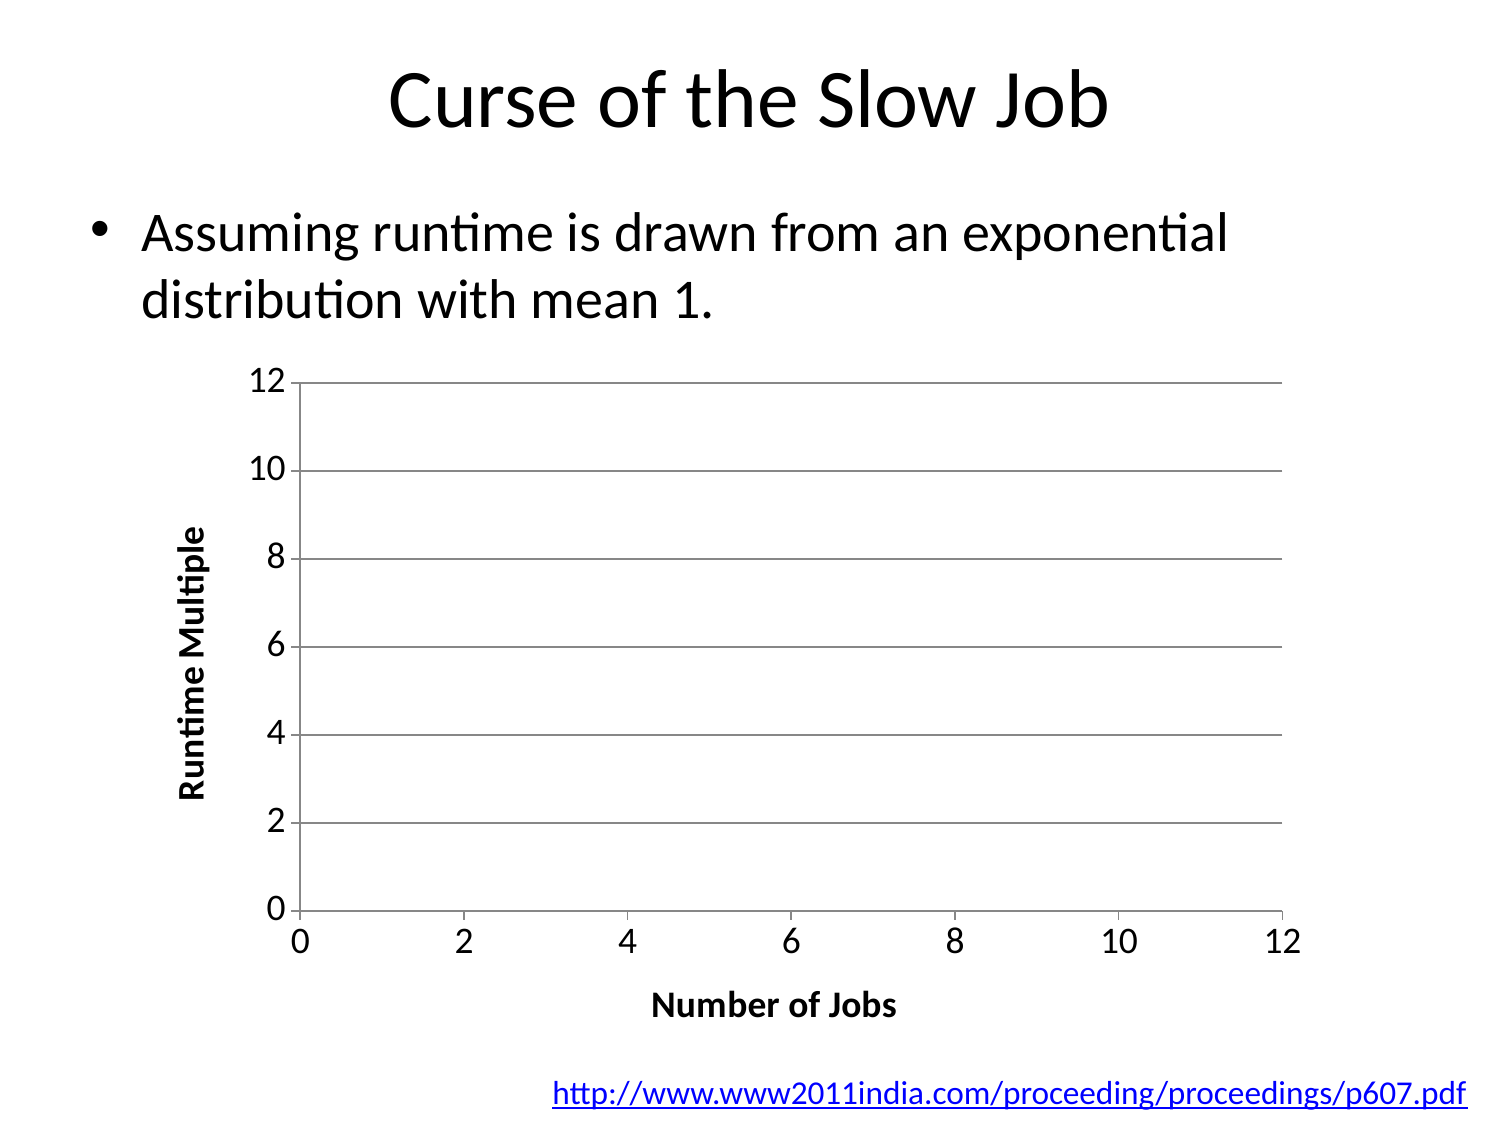

# Curse of the Slow Job
Assuming runtime is drawn from an exponential distribution with mean 1.

### Chart

| Category |  |
|---|---|
http://www.www2011india.com/proceeding/proceedings/p607.pdf